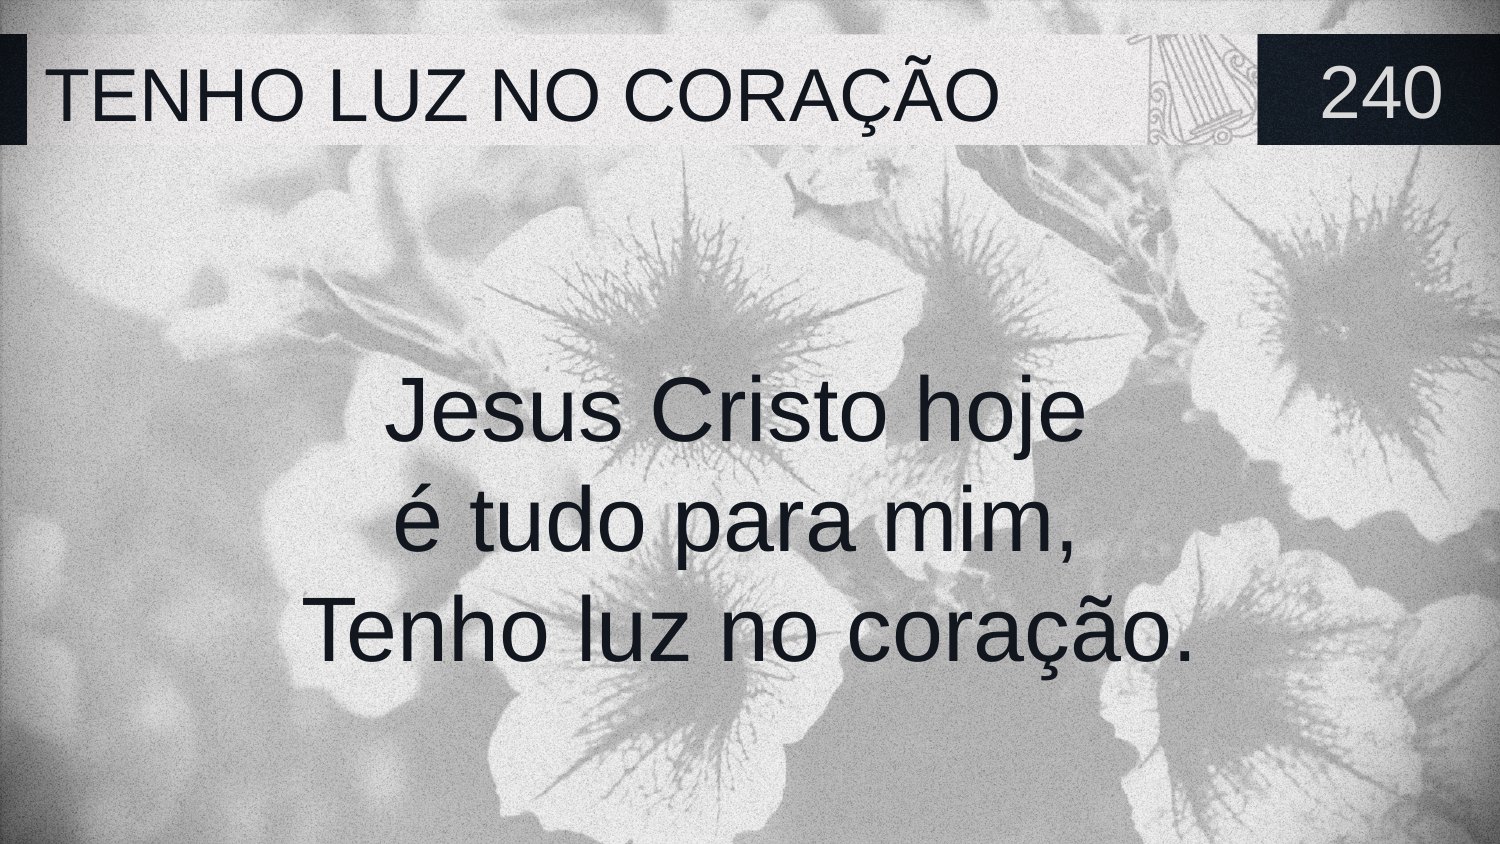

# TENHO LUZ NO CORAÇÃO
240
Jesus Cristo hoje
é tudo para mim,
Tenho luz no coração.